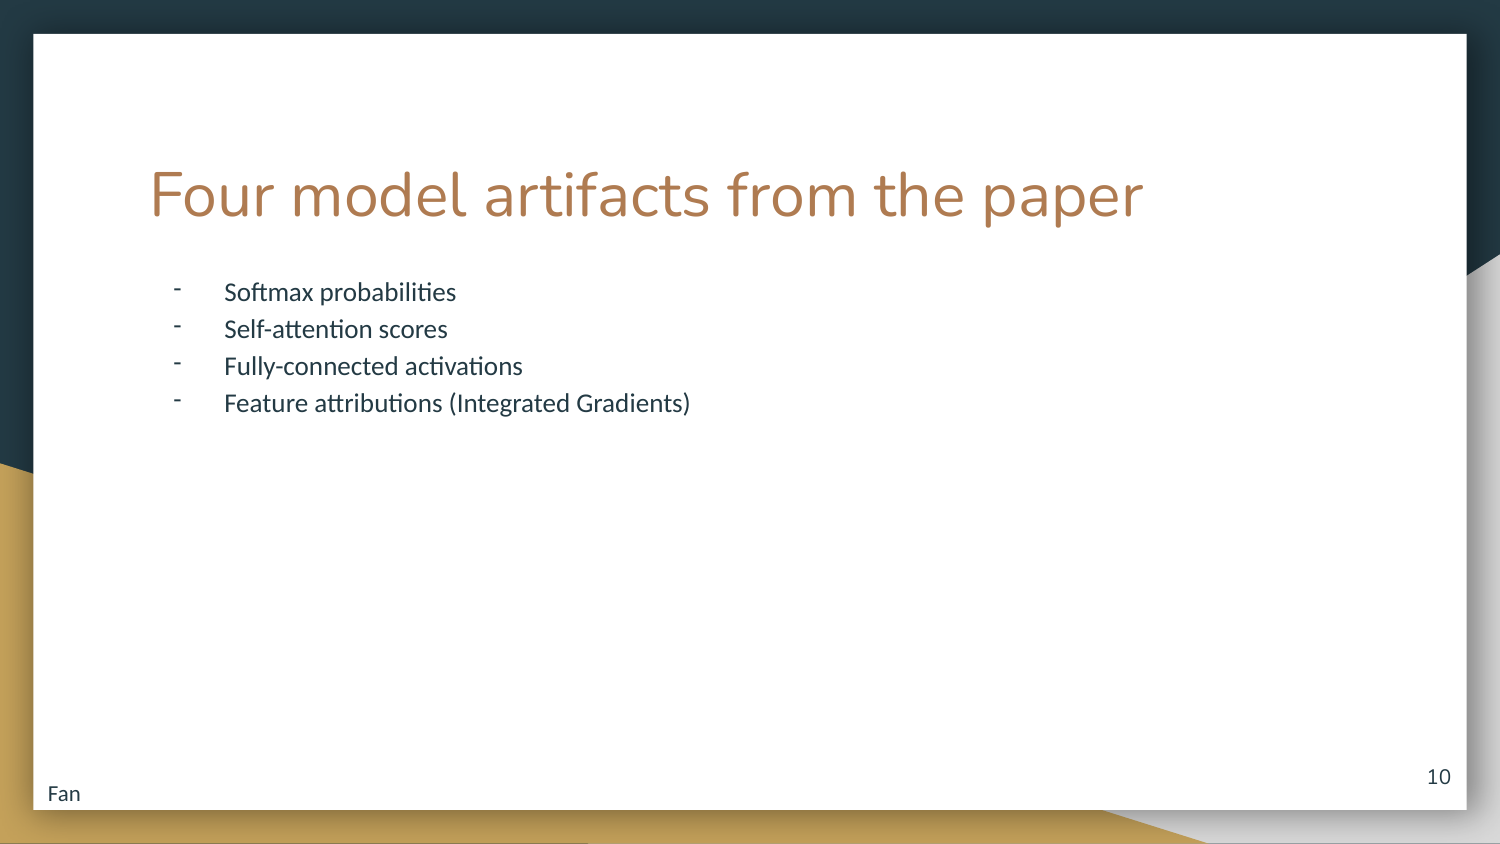

# Four model artifacts from the paper
Softmax probabilities
Self-attention scores
Fully-connected activations
Feature attributions (Integrated Gradients)
10
Fan